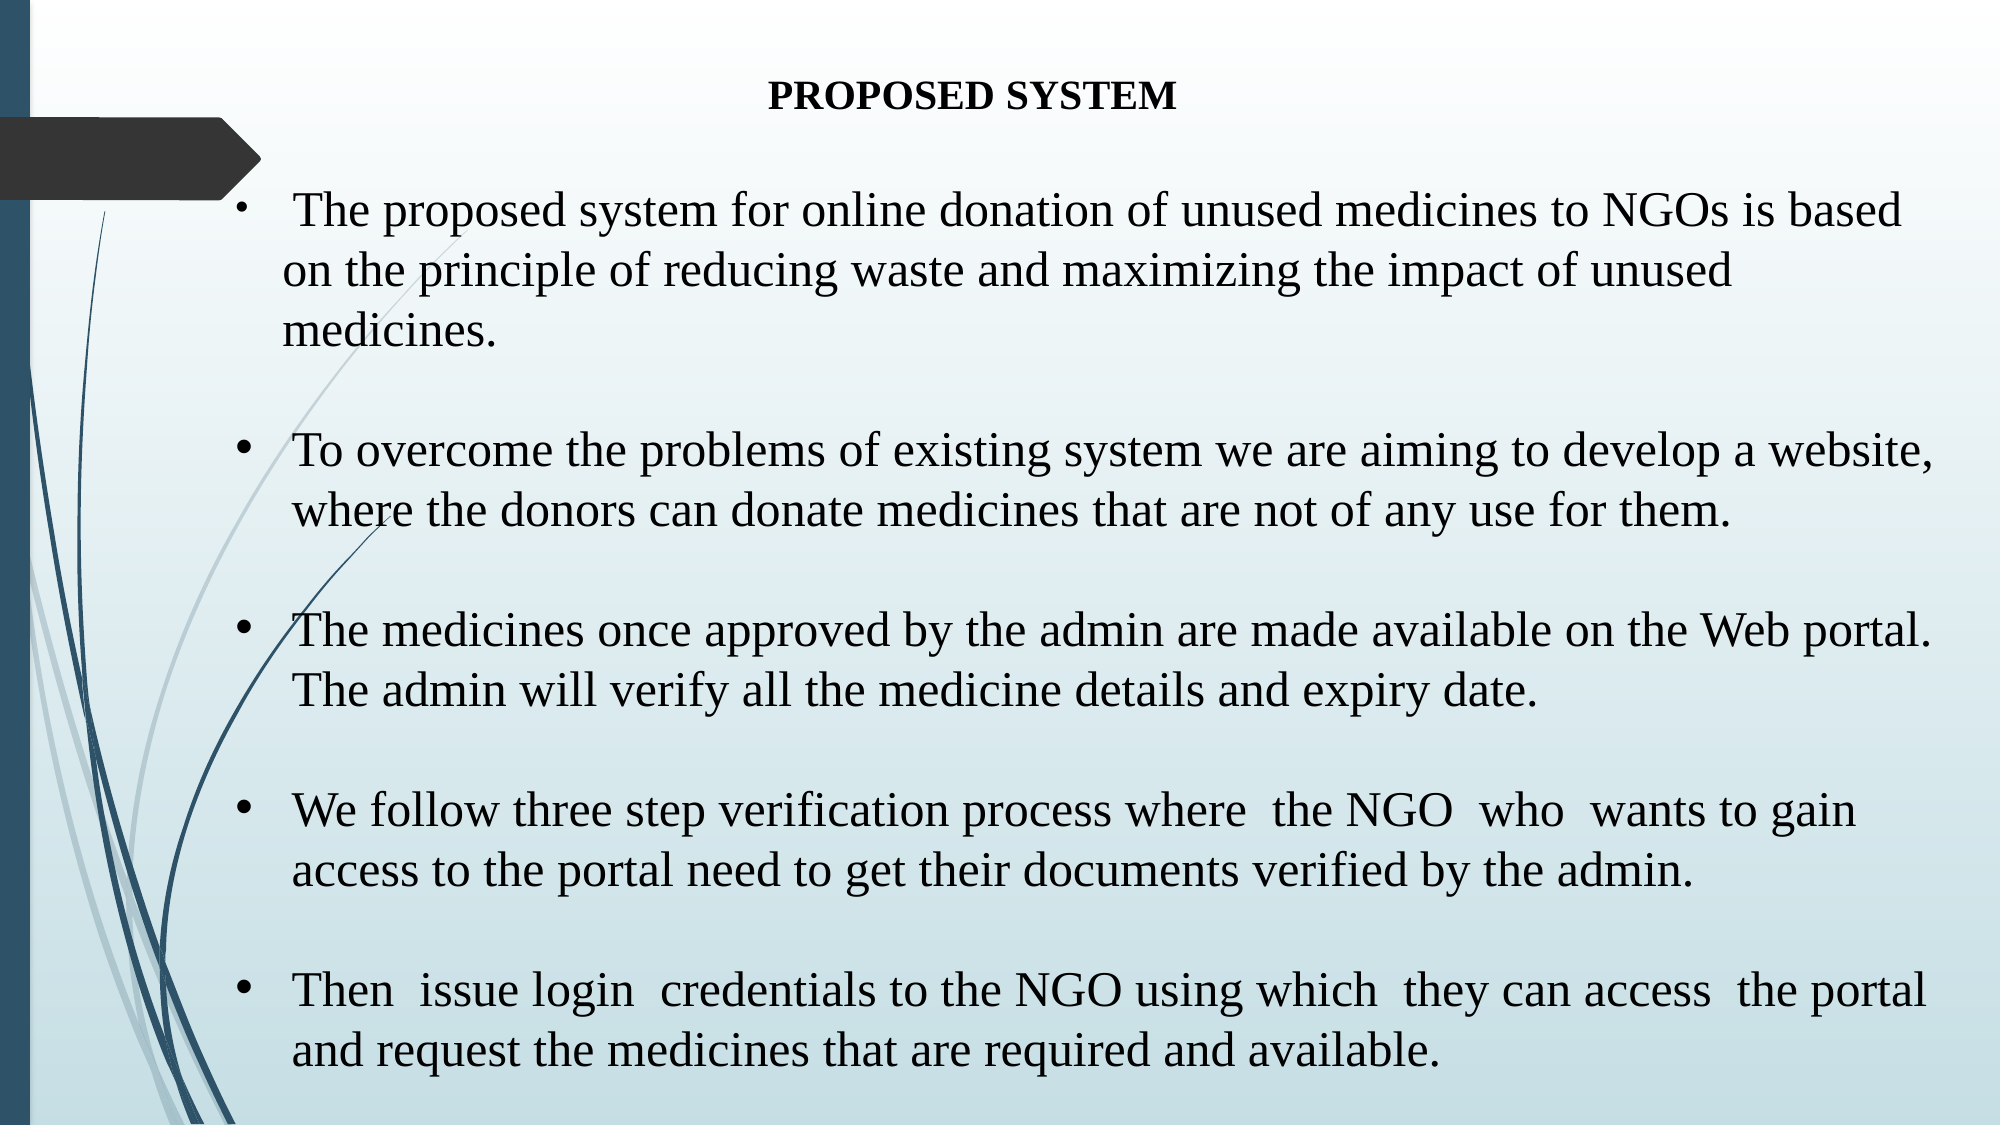

PROPOSED SYSTEM
 The proposed system for online donation of unused medicines to NGOs is based on the principle of reducing waste and maximizing the impact of unused medicines.

To overcome the problems of existing system we are aiming to develop a website, where the donors can donate medicines that are not of any use for them.

The medicines once approved by the admin are made available on the Web portal. The admin will verify all the medicine details and expiry date.

We follow three step verification process where  the NGO  who  wants to gain access to the portal need to get their documents verified by the admin.

Then  issue login  credentials to the NGO using which  they can access  the portal and request the medicines that are required and available.